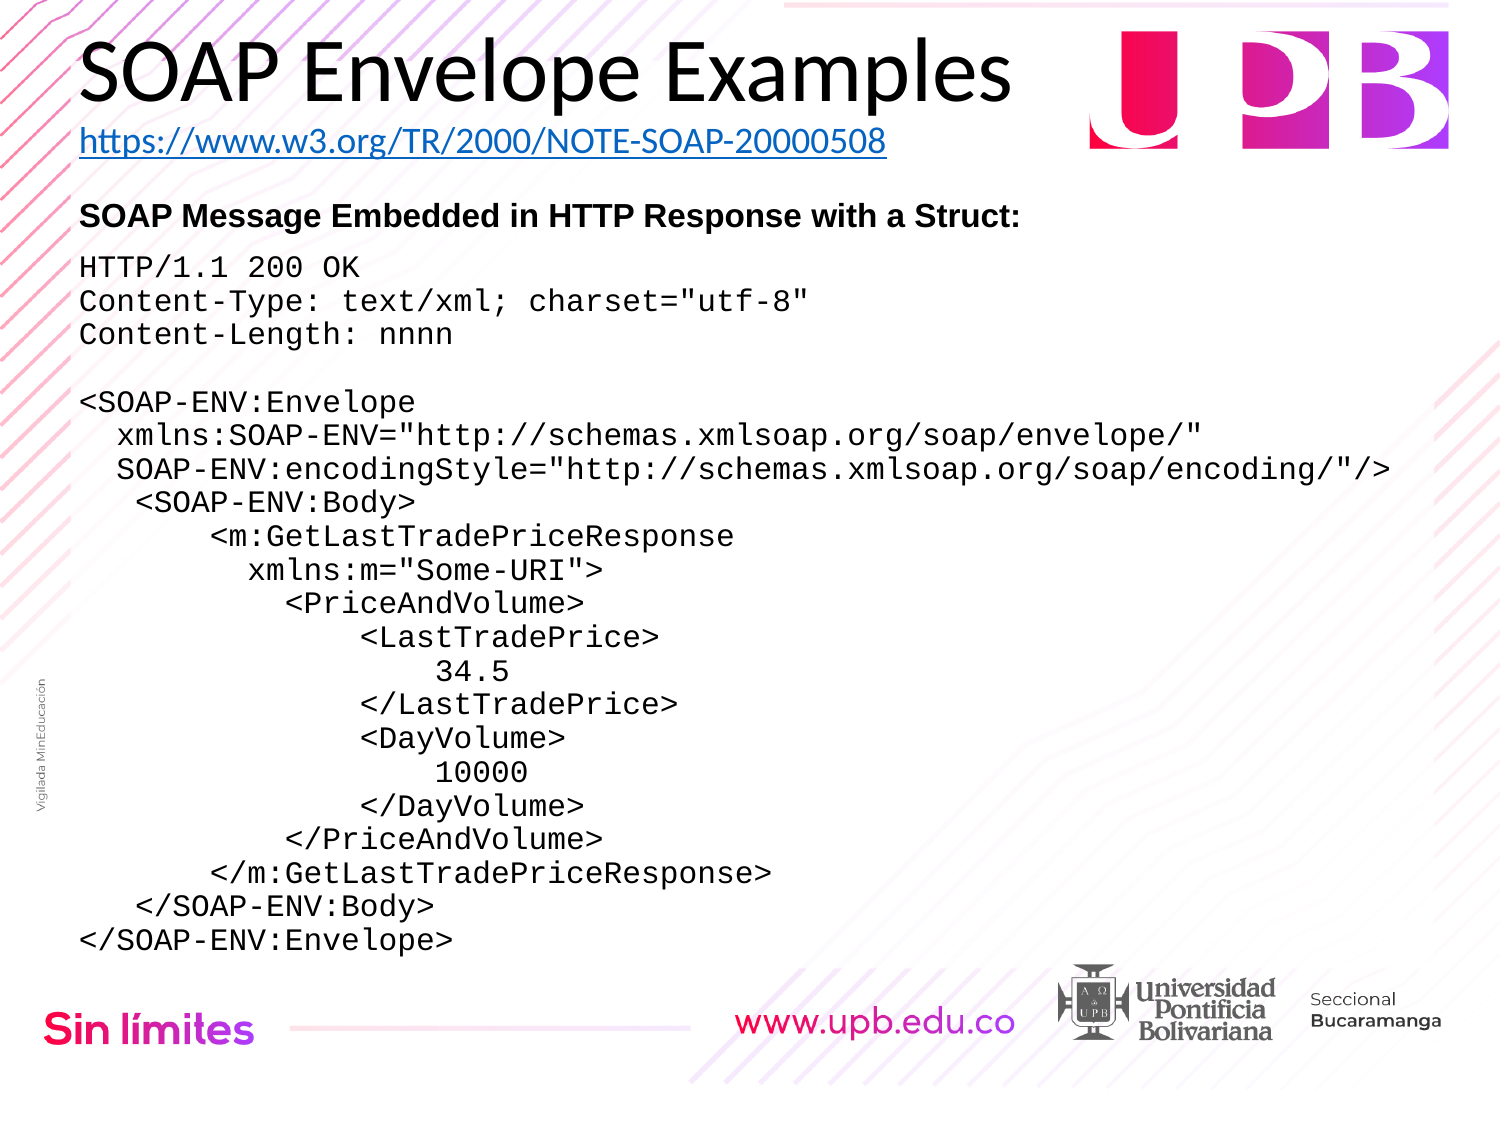

# SOAP Envelope Examples https://www.w3.org/TR/2000/NOTE-SOAP-20000508
SOAP Message Embedded in HTTP Response with a Struct:

HTTP/1.1 200 OK
Content-Type: text/xml; charset="utf-8"
Content-Length: nnnn
<SOAP-ENV:Envelope
  xmlns:SOAP-ENV="http://schemas.xmlsoap.org/soap/envelope/"
  SOAP-ENV:encodingStyle="http://schemas.xmlsoap.org/soap/encoding/"/>
   <SOAP-ENV:Body>
       <m:GetLastTradePriceResponse
         xmlns:m="Some-URI">
           <PriceAndVolume>
               <LastTradePrice>
                   34.5
               </LastTradePrice>
               <DayVolume>
                   10000
               </DayVolume>
           </PriceAndVolume>
       </m:GetLastTradePriceResponse>
   </SOAP-ENV:Body>
</SOAP-ENV:Envelope>